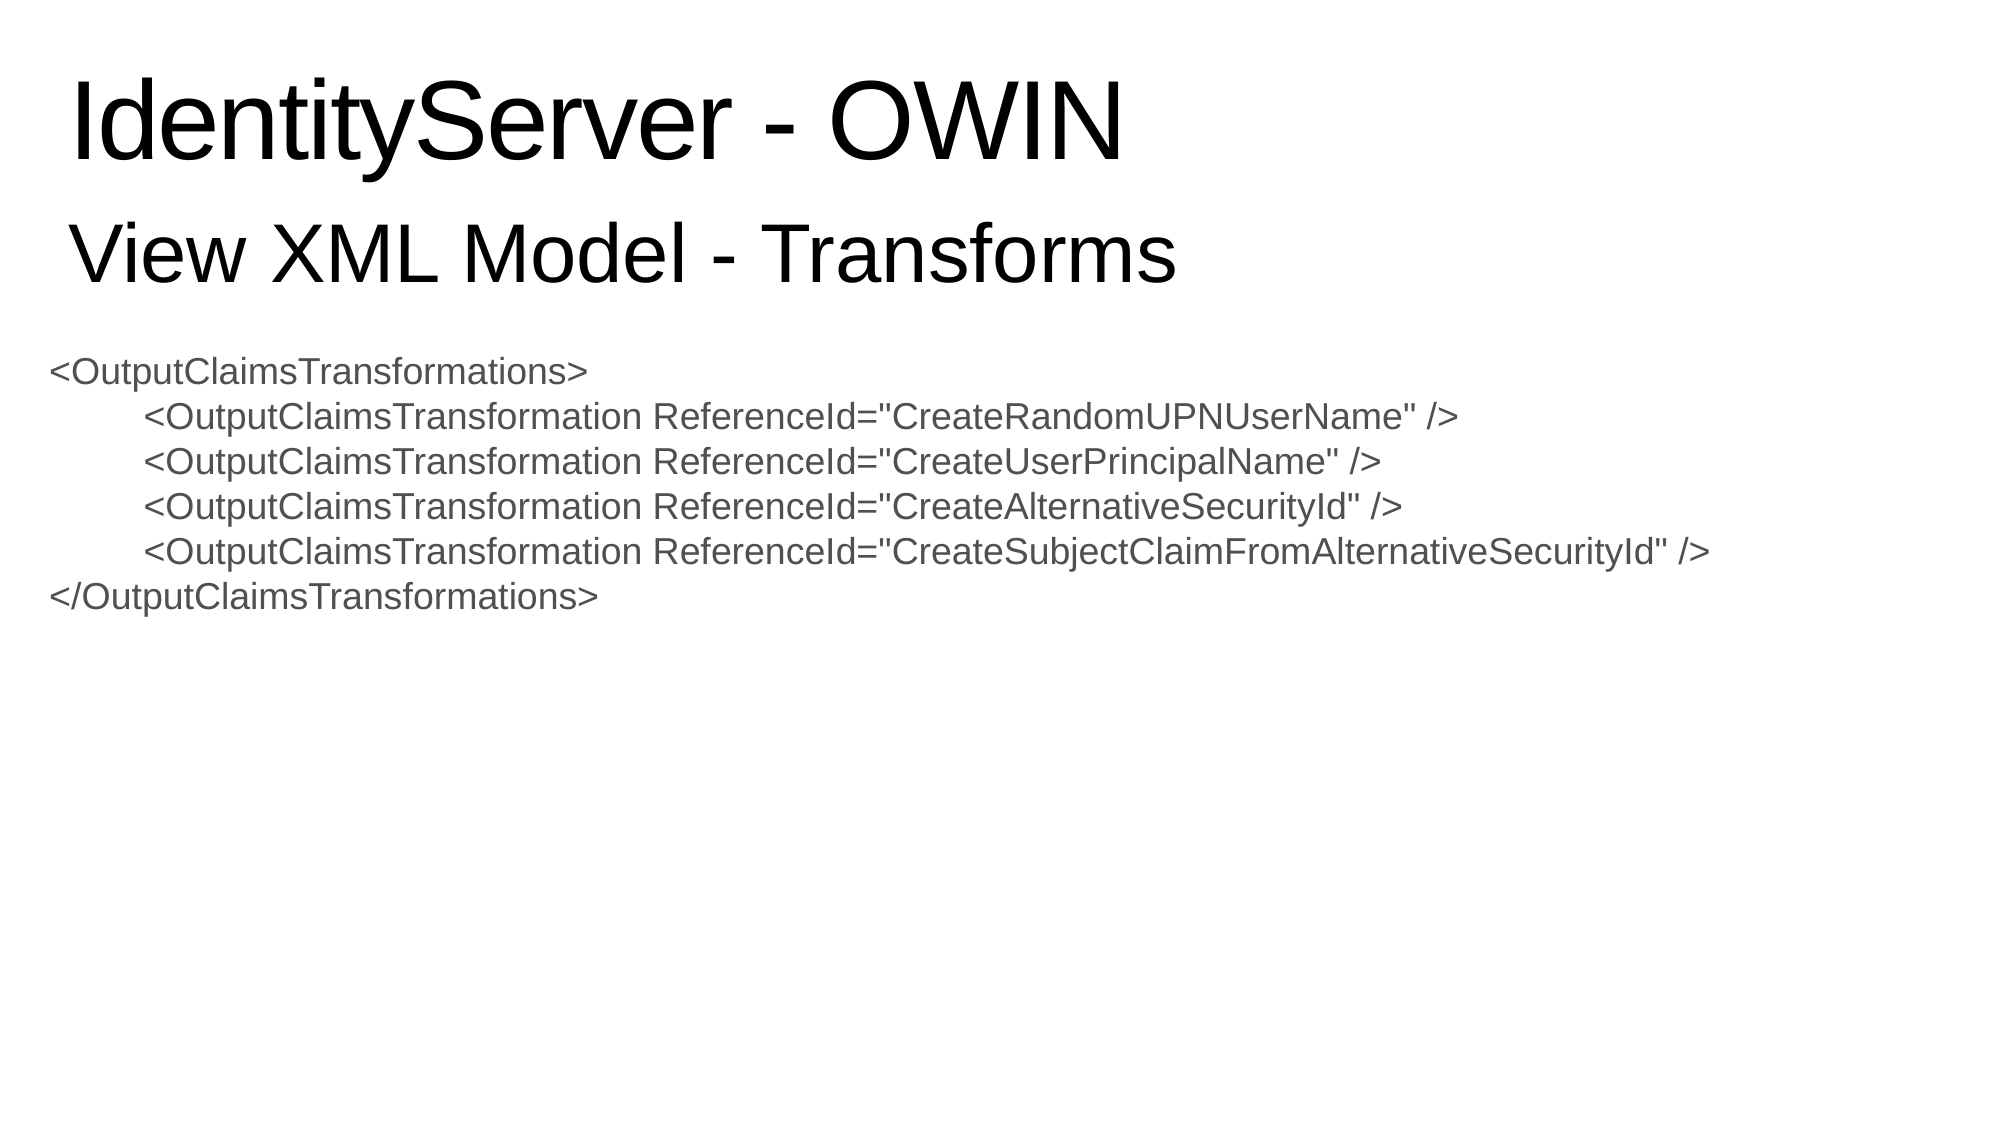

# IdentityServer - OWIN
View XML Model - Transforms

   <OutputClaimsTransformations>
            <OutputClaimsTransformation ReferenceId="CreateRandomUPNUserName" />
            <OutputClaimsTransformation ReferenceId="CreateUserPrincipalName" />
            <OutputClaimsTransformation ReferenceId="CreateAlternativeSecurityId" />
            <OutputClaimsTransformation ReferenceId="CreateSubjectClaimFromAlternativeSecurityId" />
   </OutputClaimsTransformations>